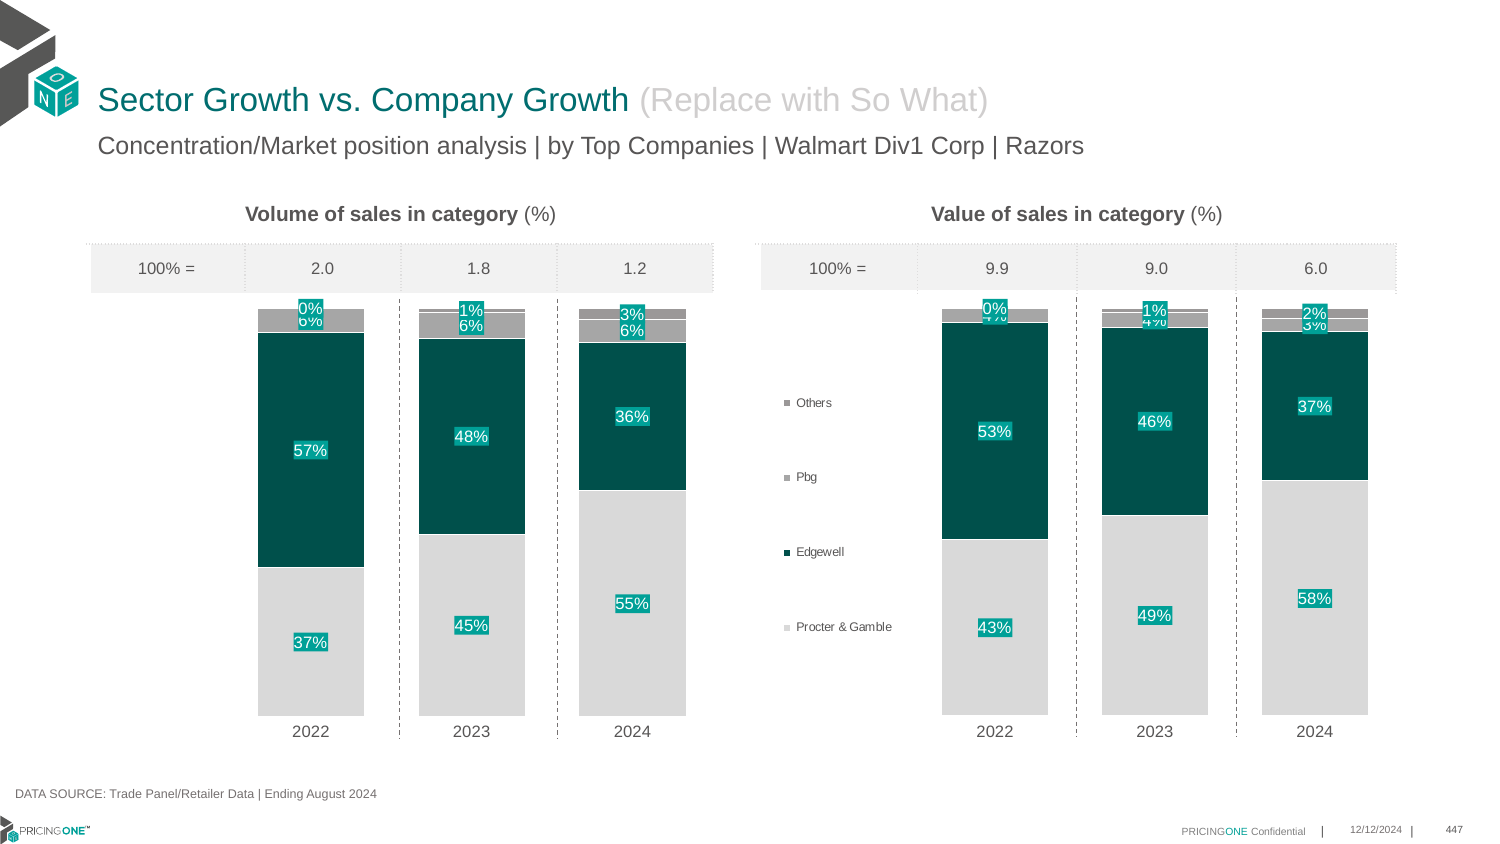

# Sector Growth vs. Company Growth (Replace with So What)
Concentration/Market position analysis | by Top Companies | Walmart Div1 Corp | Razors
| Volume of sales in category (%) |  |  |  |
| --- | --- | --- | --- |
| 100% = | 2.0 | 1.8 | 1.2 |
| Value of sales in category (%) |  |  |  |
| --- | --- | --- | --- |
| 100% = | 9.9 | 9.0 | 6.0 |

### Chart

| Category | Procter & Gamble | Edgewell | Pbg | Others |
|---|---|---|---|---|
| 2022 | 0.36543488001901275 | 0.574799660344755 | 0.059758527896538835 | 6.9317396933695435e-06 |
| 2023 | 0.4469034418362845 | 0.4788398153500266 | 0.0630438971222833 | 0.011212845691405612 |
| 2024 | 0.5525239814928827 | 0.36396543493918393 | 0.05620617589857857 | 0.027304407669354797 |

### Chart

| Category | Procter & Gamble | Edgewell | Pbg | Others |
|---|---|---|---|---|
| 2022 | 0.43251370006376255 | 0.5324005194750618 | 0.03507850716379385 | 7.273297381693757e-06 |
| 2023 | 0.4926636213056198 | 0.4603000766861904 | 0.035743786795327206 | 0.011292515212862626 |
| 2024 | 0.5760177097341471 | 0.3672960794455364 | 0.032271604427433535 | 0.024414606392883002 |
DATA SOURCE: Trade Panel/Retailer Data | Ending August 2024

12/12/2024
447